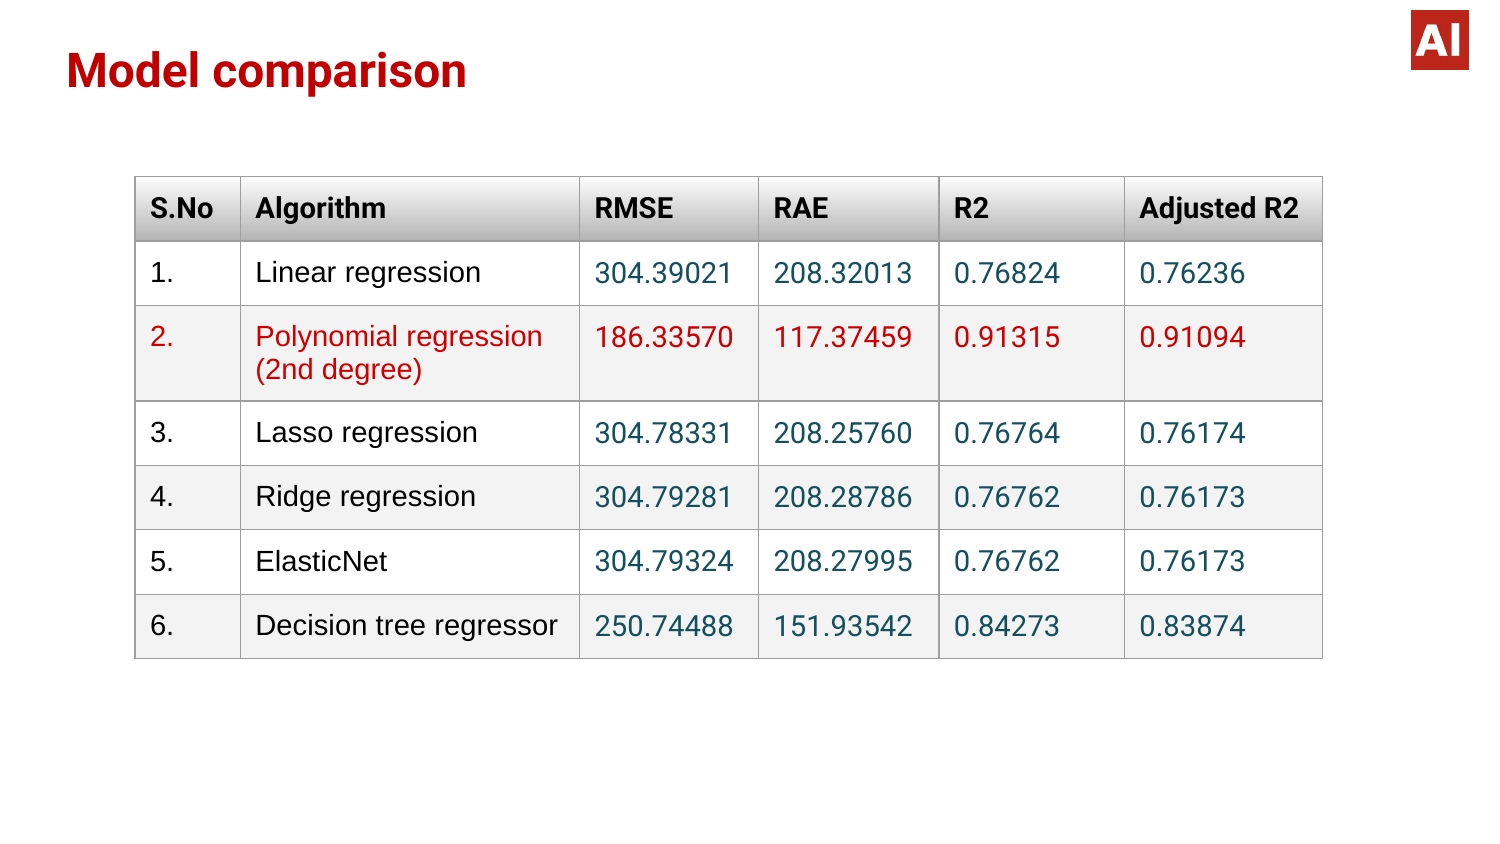

# Model comparison

| S.No | Algorithm | RMSE | RAE | R2 | Adjusted R2 |
| --- | --- | --- | --- | --- | --- |
| 1. | Linear regression | 304.39021 | 208.32013 | 0.76824 | 0.76236 |
| 2. | Polynomial regression (2nd degree) | 186.33570 | 117.37459 | 0.91315 | 0.91094 |
| 3. | Lasso regression | 304.78331 | 208.25760 | 0.76764 | 0.76174 |
| 4. | Ridge regression | 304.79281 | 208.28786 | 0.76762 | 0.76173 |
| 5. | ElasticNet | 304.79324 | 208.27995 | 0.76762 | 0.76173 |
| 6. | Decision tree regressor | 250.74488 | 151.93542 | 0.84273 | 0.83874 |